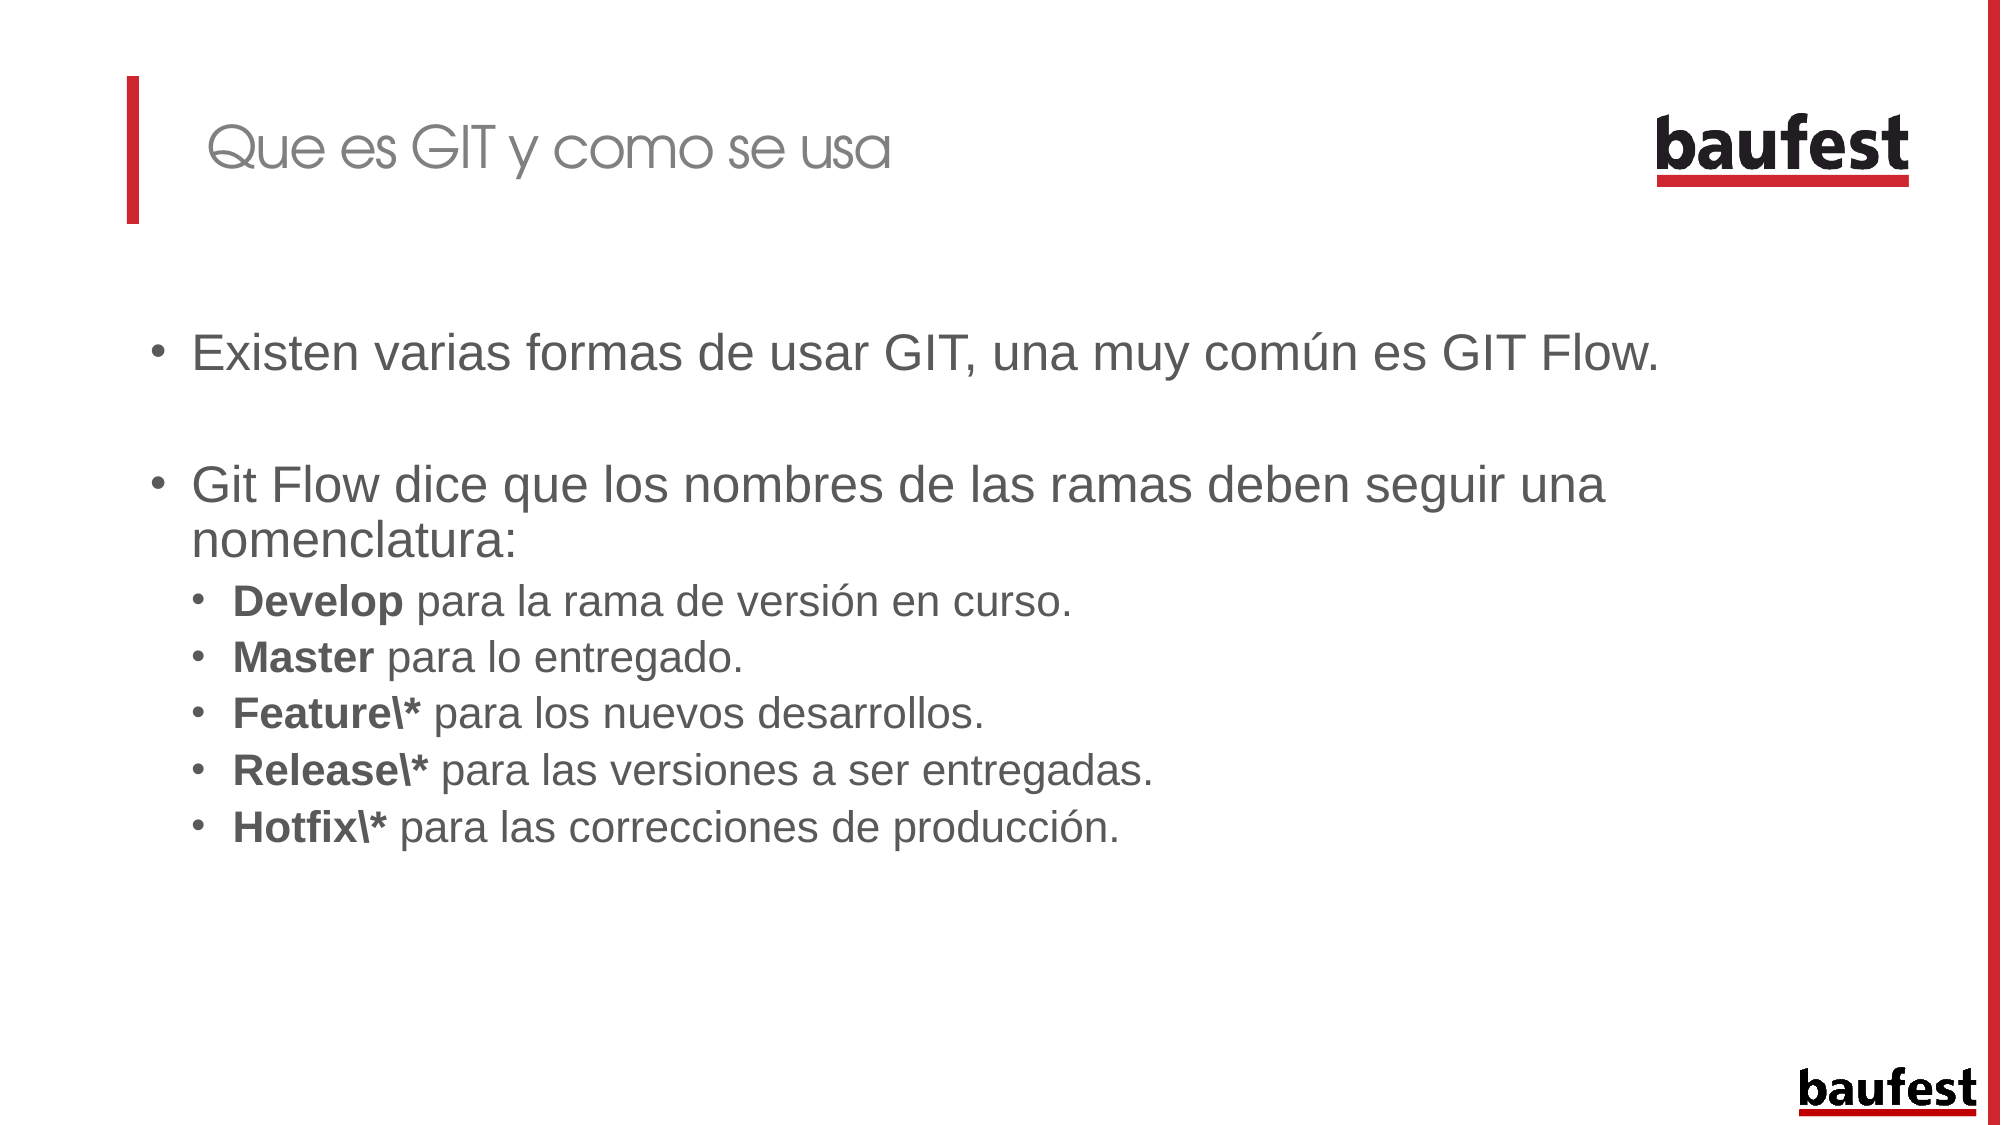

# Que es GIT y como se usa

Existen varias formas de usar GIT, una muy común es GIT Flow.

Git Flow dice que los nombres de las ramas deben seguir una nomenclatura:
Develop para la rama de versión en curso.
Master para lo entregado.
Feature\* para los nuevos desarrollos.
Release\* para las versiones a ser entregadas.
Hotfix\* para las correcciones de producción.